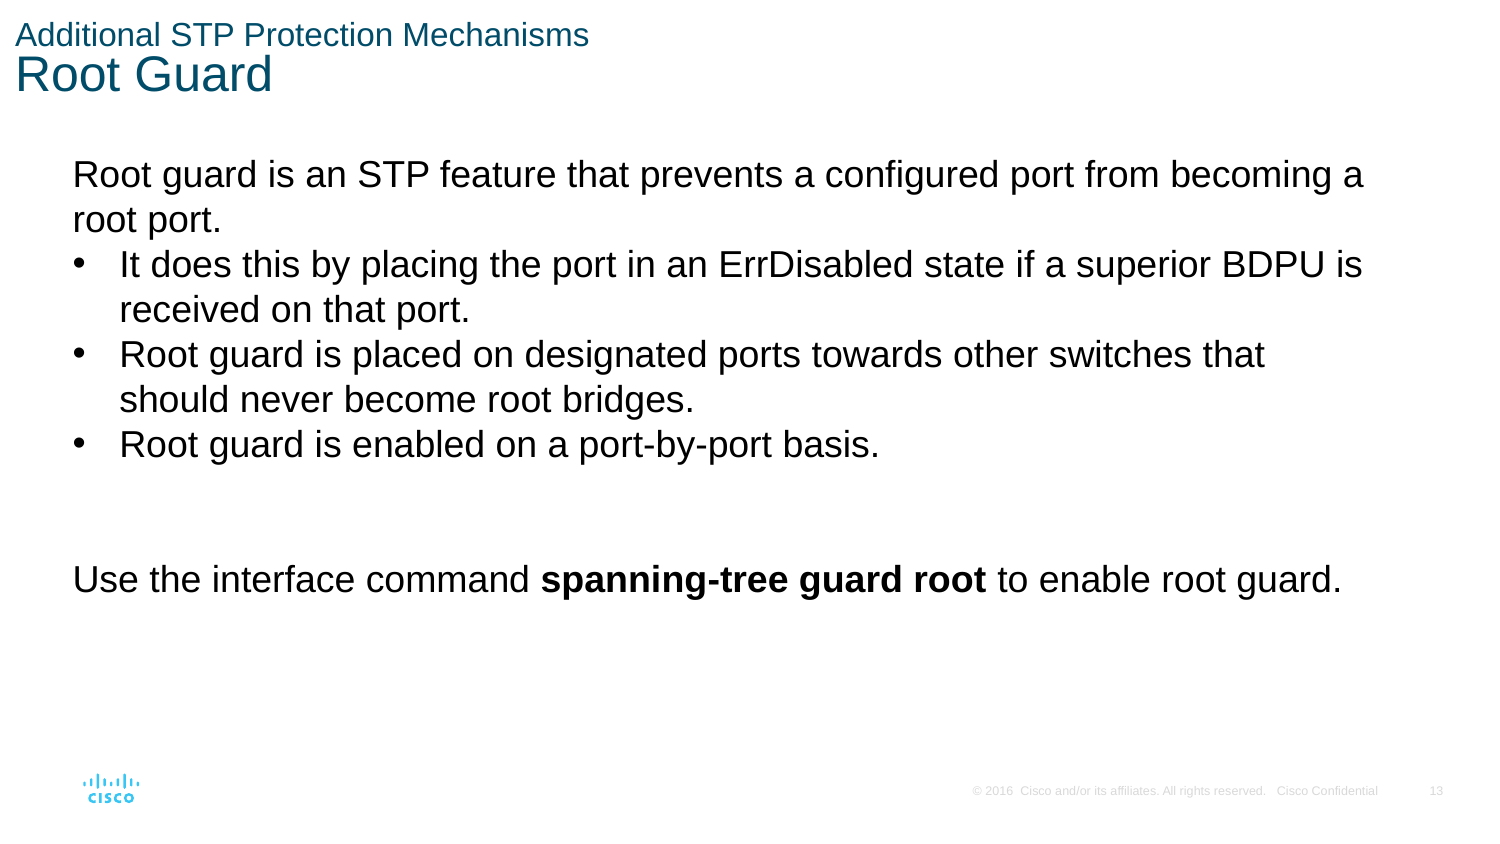

# Additional STP Protection Mechanisms Root Guard
Root guard is an STP feature that prevents a configured port from becoming a root port.
It does this by placing the port in an ErrDisabled state if a superior BDPU is received on that port.
Root guard is placed on designated ports towards other switches that should never become root bridges.
Root guard is enabled on a port-by-port basis.

Use the interface command spanning-tree guard root to enable root guard.